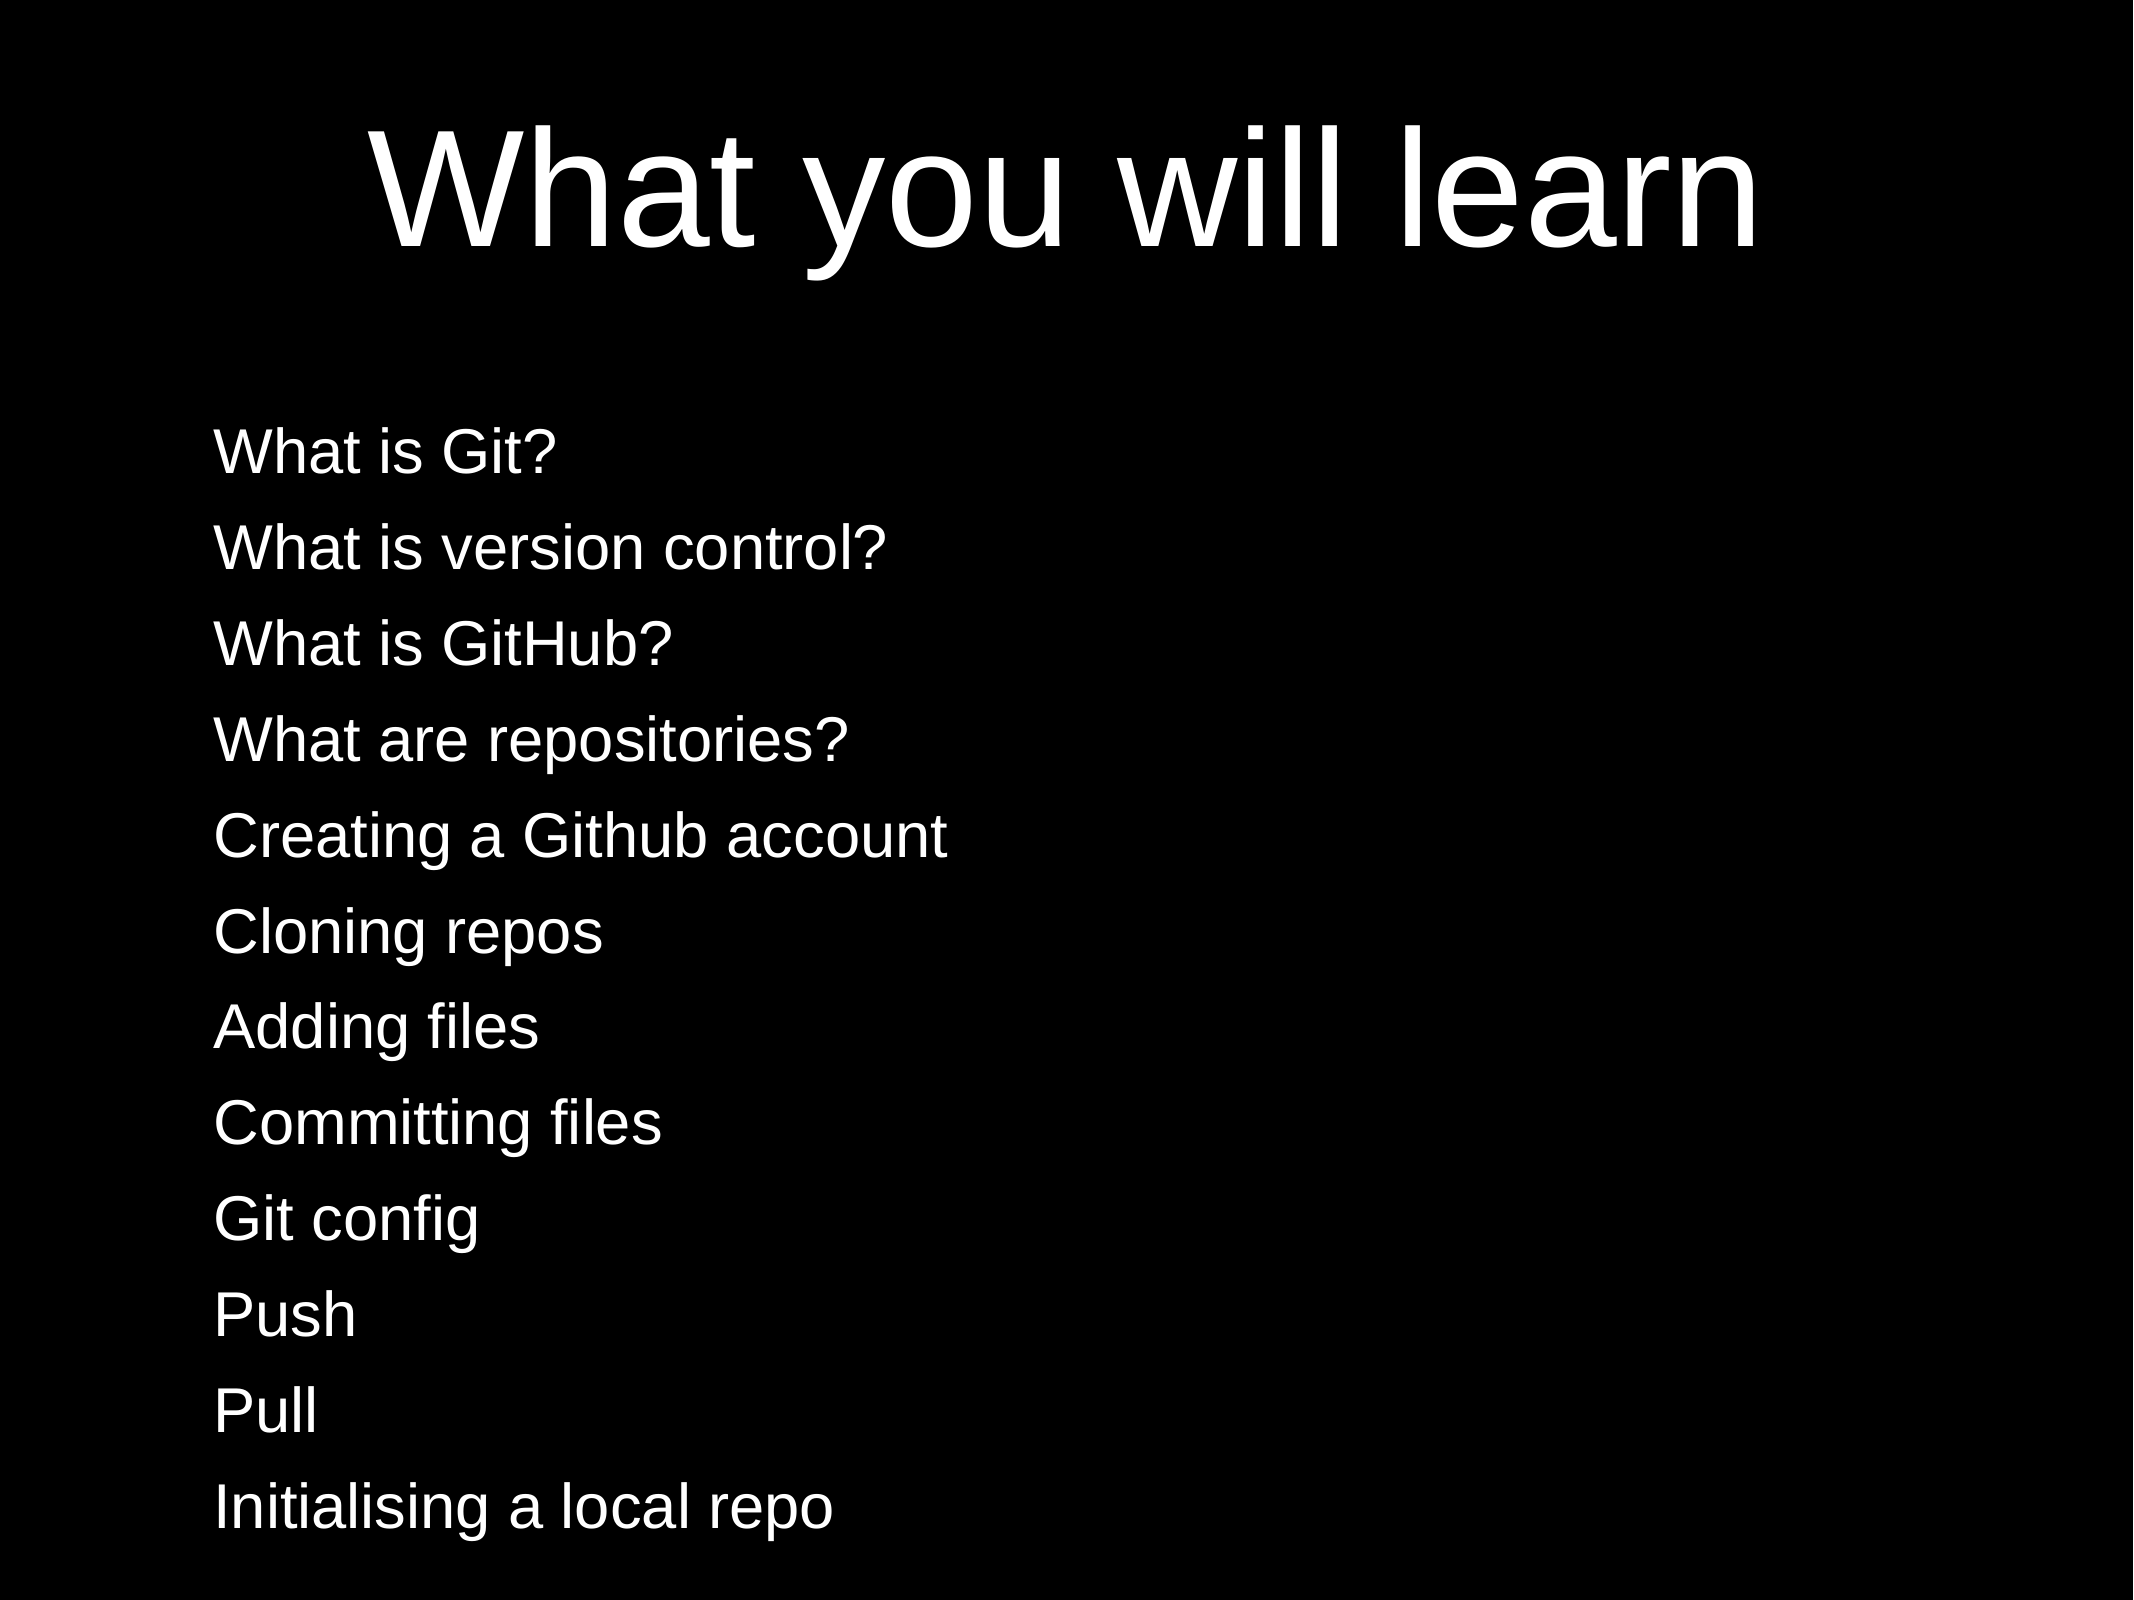

# What you will learn
What is Git?
What is version control?
What is GitHub?
What are repositories?
Creating a Github account
Cloning repos
Adding files
Committing files
Git config
Push
Pull
Initialising a local repo